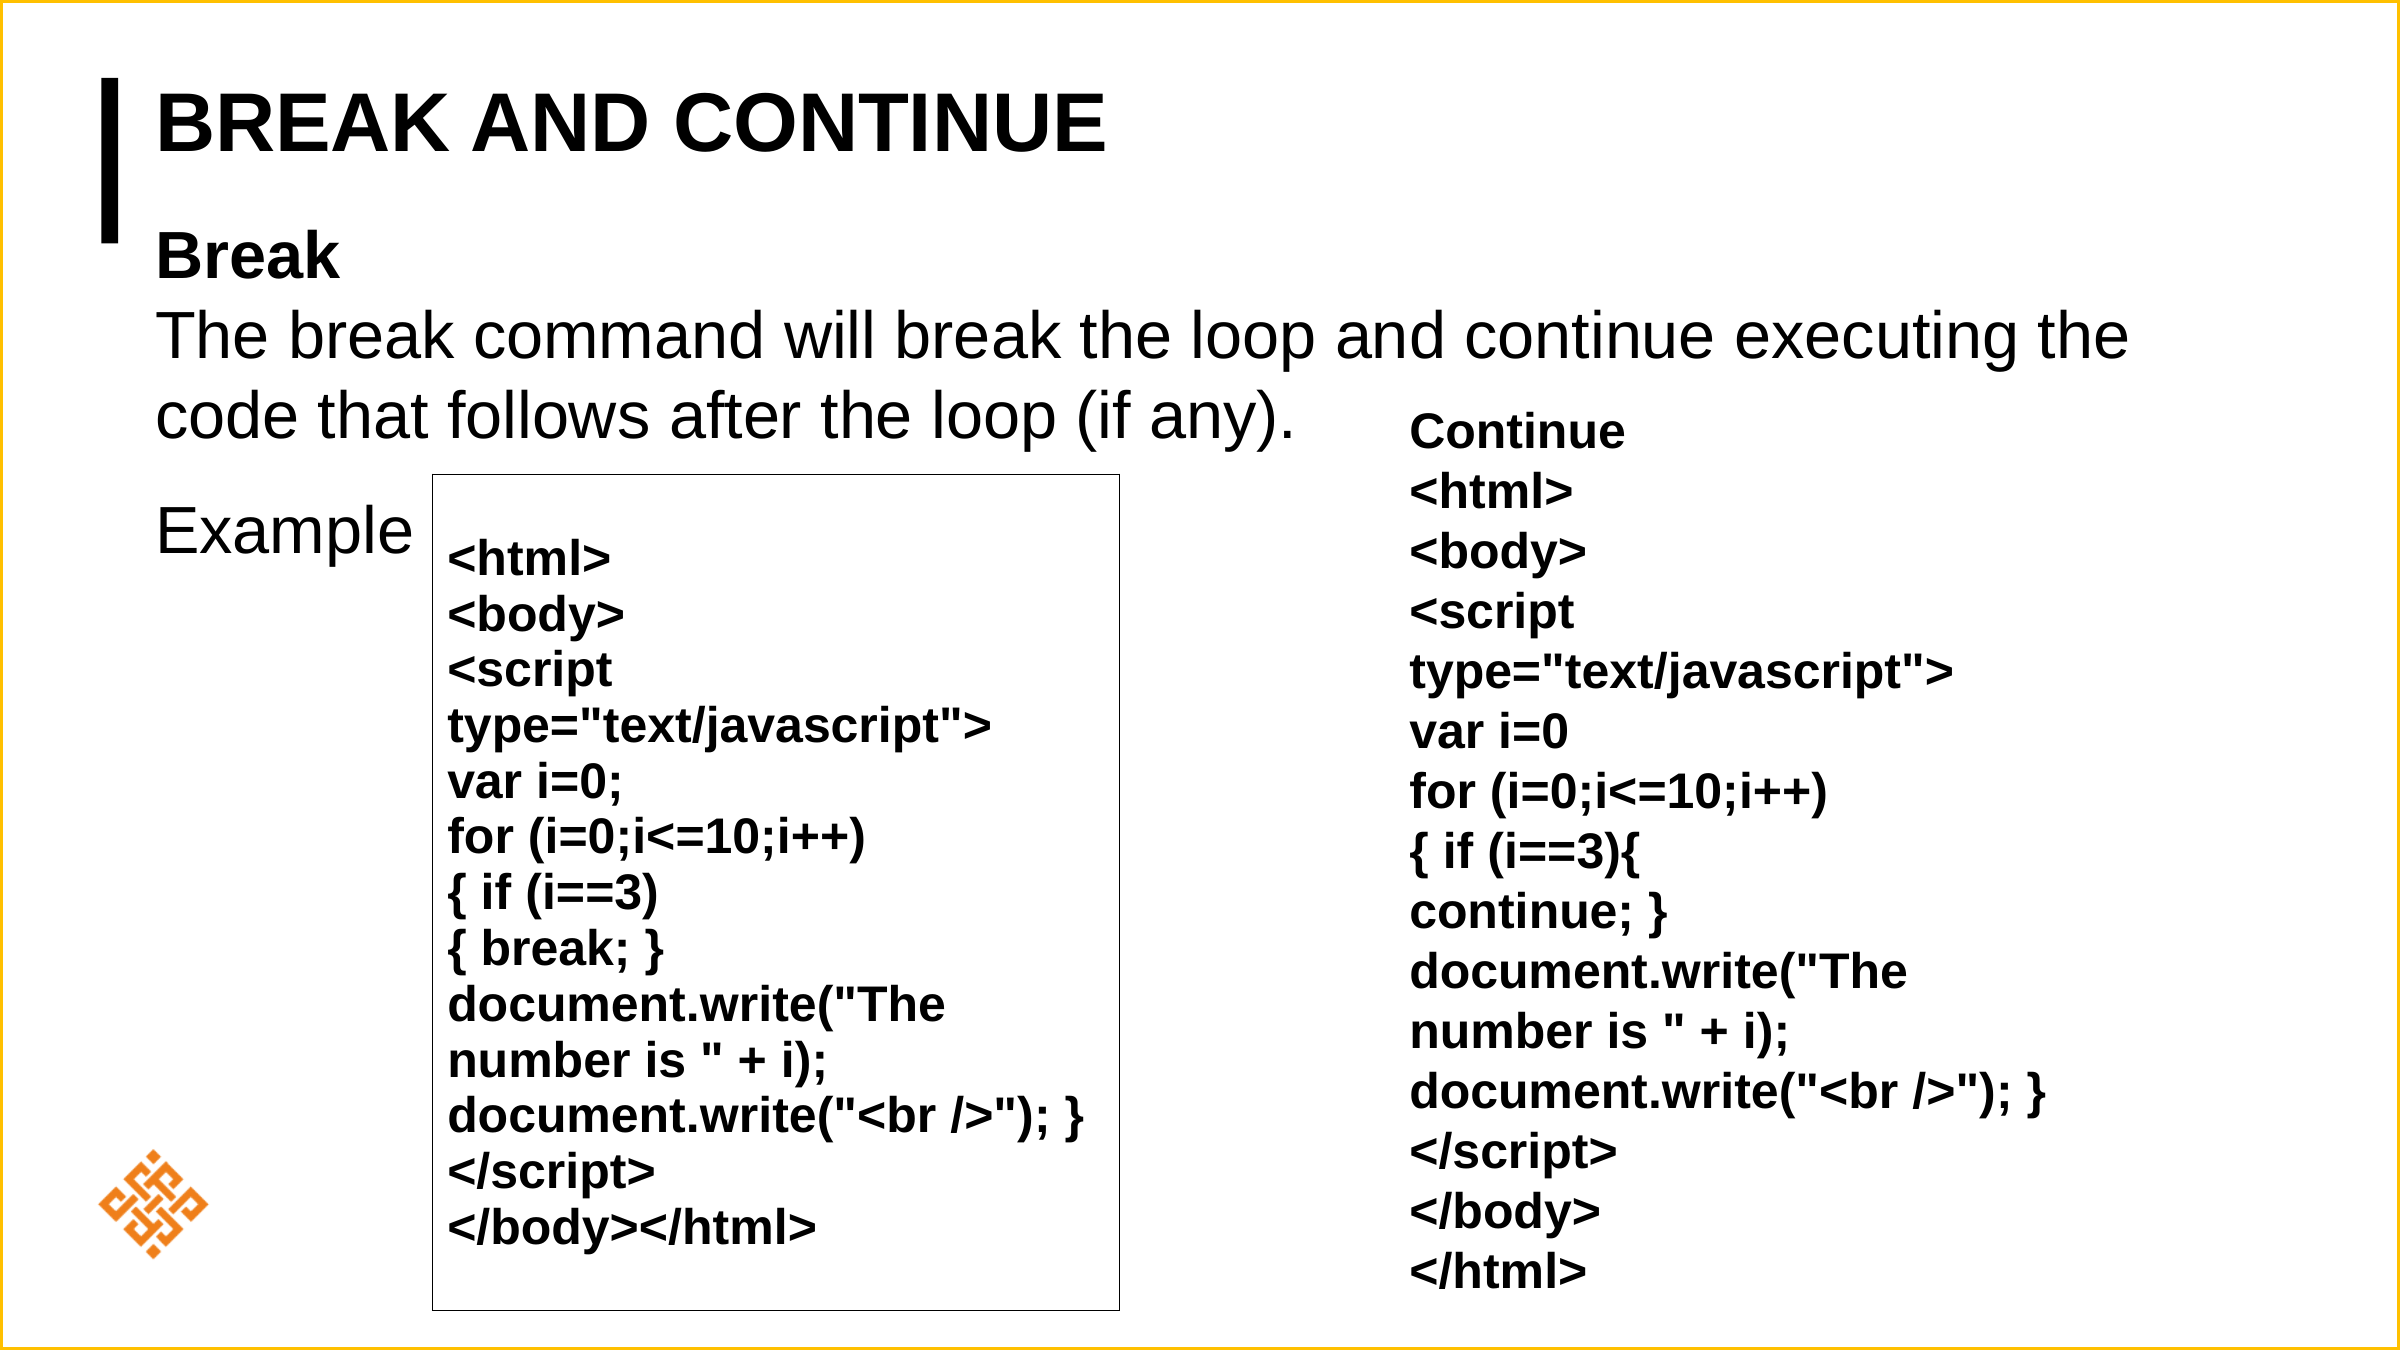

# Break and Continue
Break
The break command will break the loop and continue executing the code that follows after the loop (if any).
Example

Continue
<html>
<body>
<script type="text/javascript">
var i=0
for (i=0;i<=10;i++)
{ if (i==3){
continue; }
document.write("The number is " + i);
document.write("<br />"); }
</script>
</body>
</html>
| <html> <body> <script type="text/javascript"> var i=0; for (i=0;i<=10;i++) { if (i==3) { break; } document.write("The number is " + i); document.write("<br />"); } </script> </body></html> |
| --- |